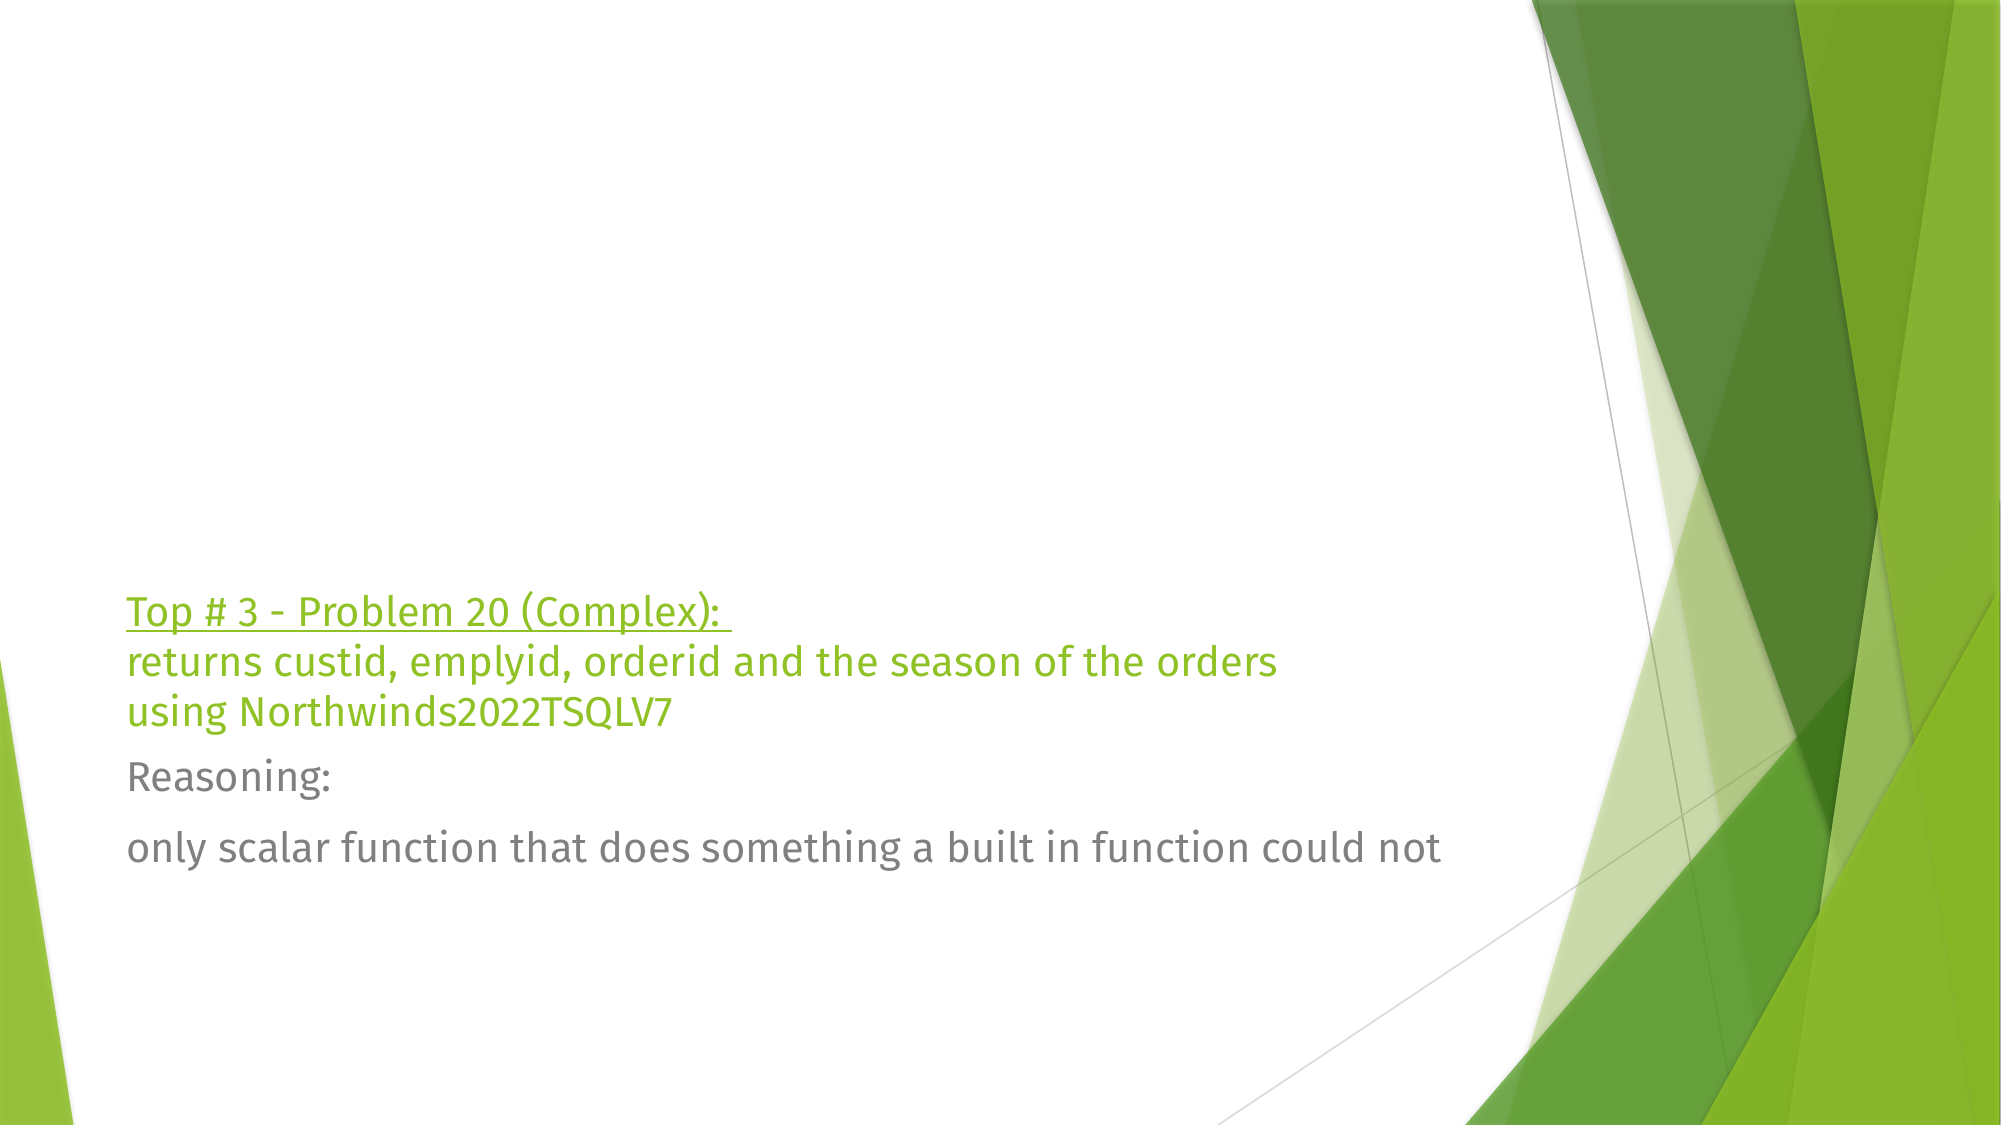

# Top # 3 - Problem 20 (Complex): returns custid, emplyid, orderid and the season of the orders
using Northwinds2022TSQLV7
Reasoning:
only scalar function that does something a built in function could not